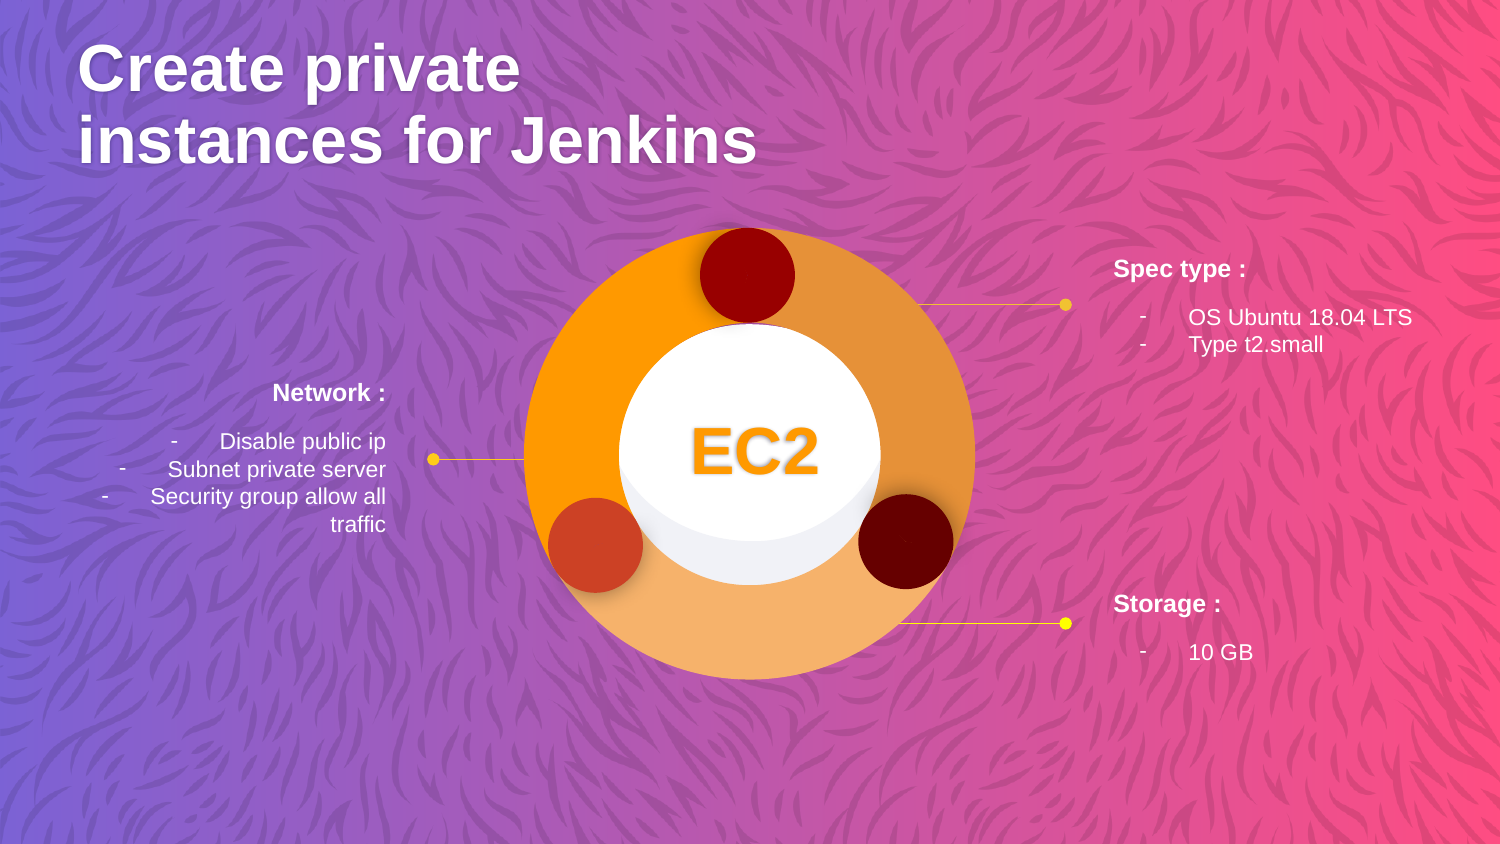

Create private instances for Jenkins

Spec type :

OS Ubuntu 18.04 LTS
Type t2.small

Network :

Disable public ip
Subnet private server
Security group allow all traffic
EC2
Storage :

10 GB